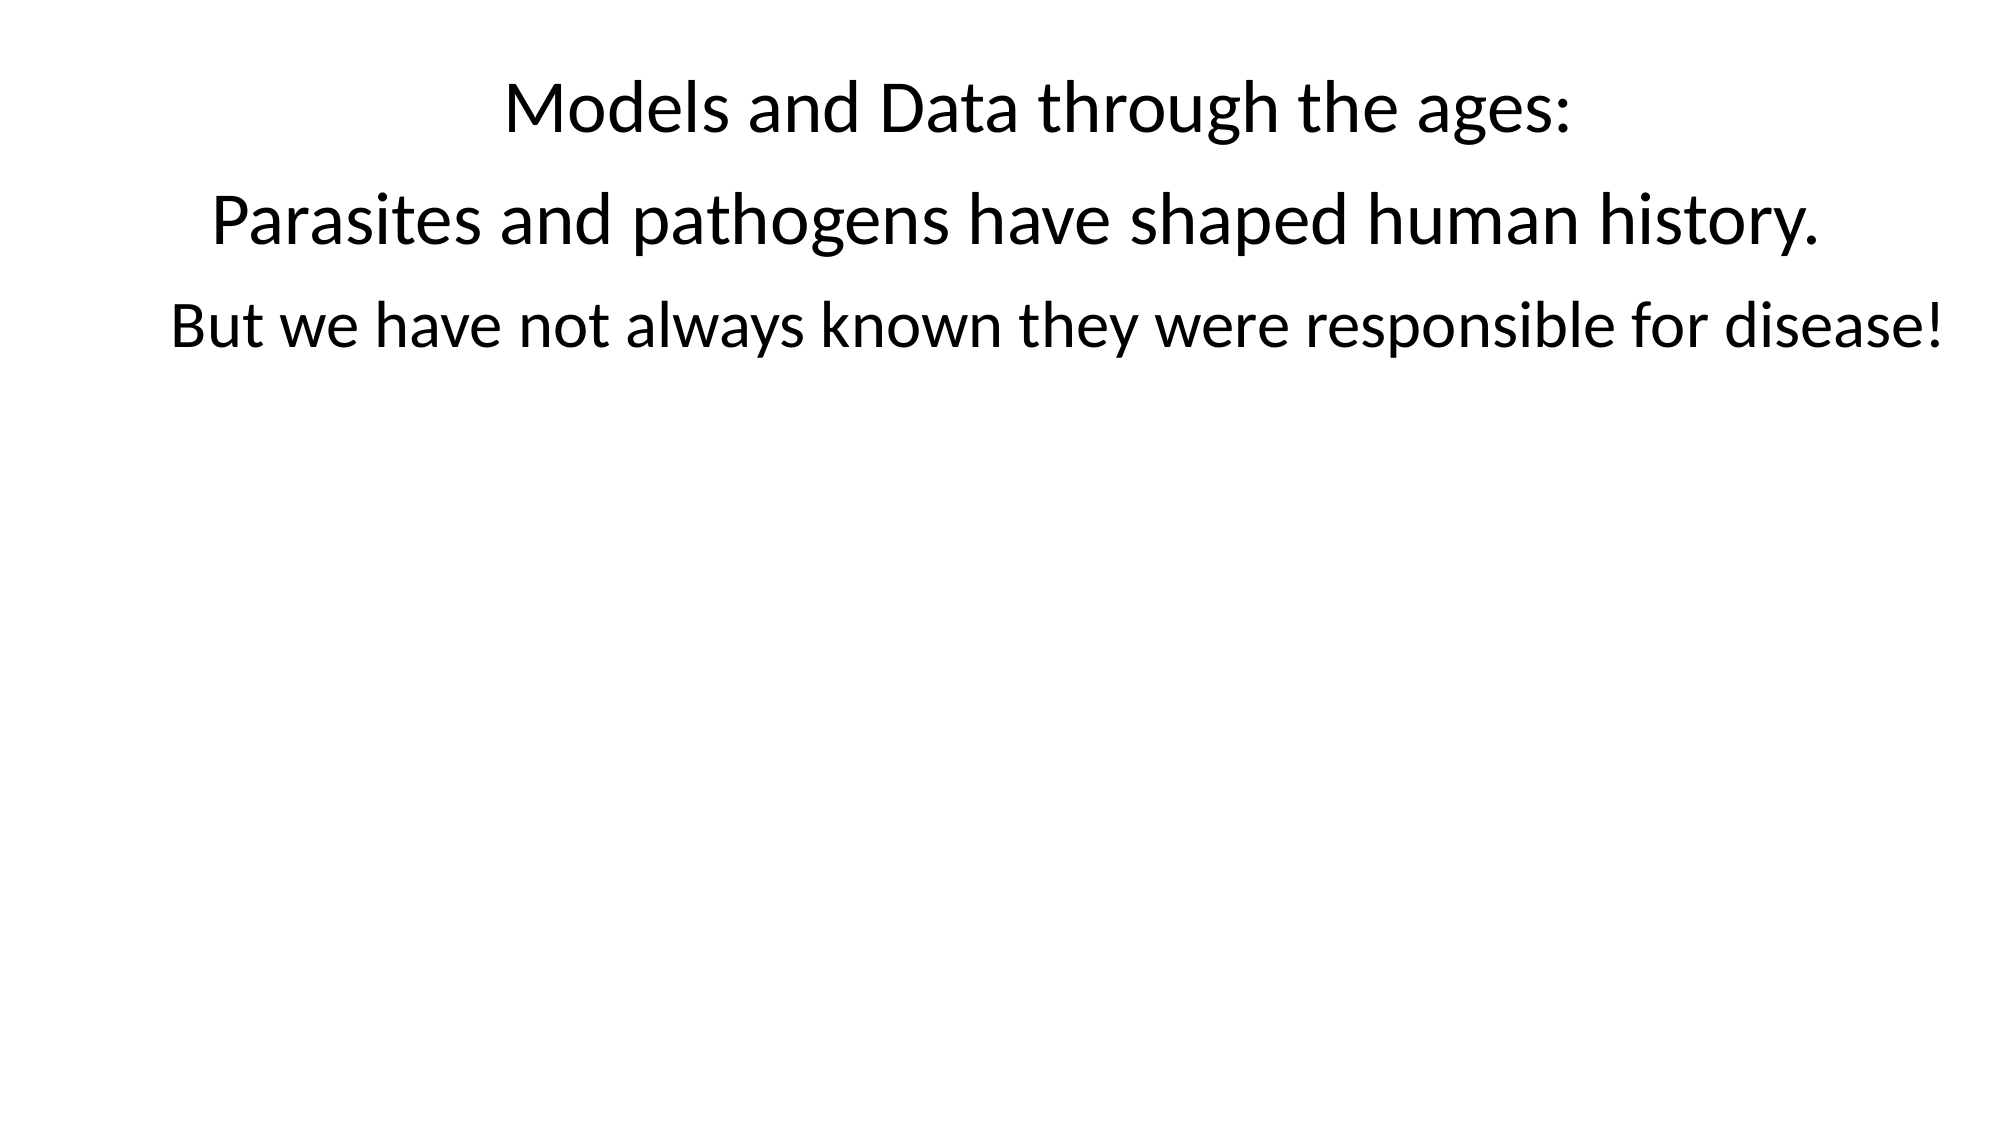

# Parasites and pathogens have also shaped hus:an history.
Models and Data through the ages:
Parasites and pathogens have shaped human history.
But we have not always known they were responsible for disease!